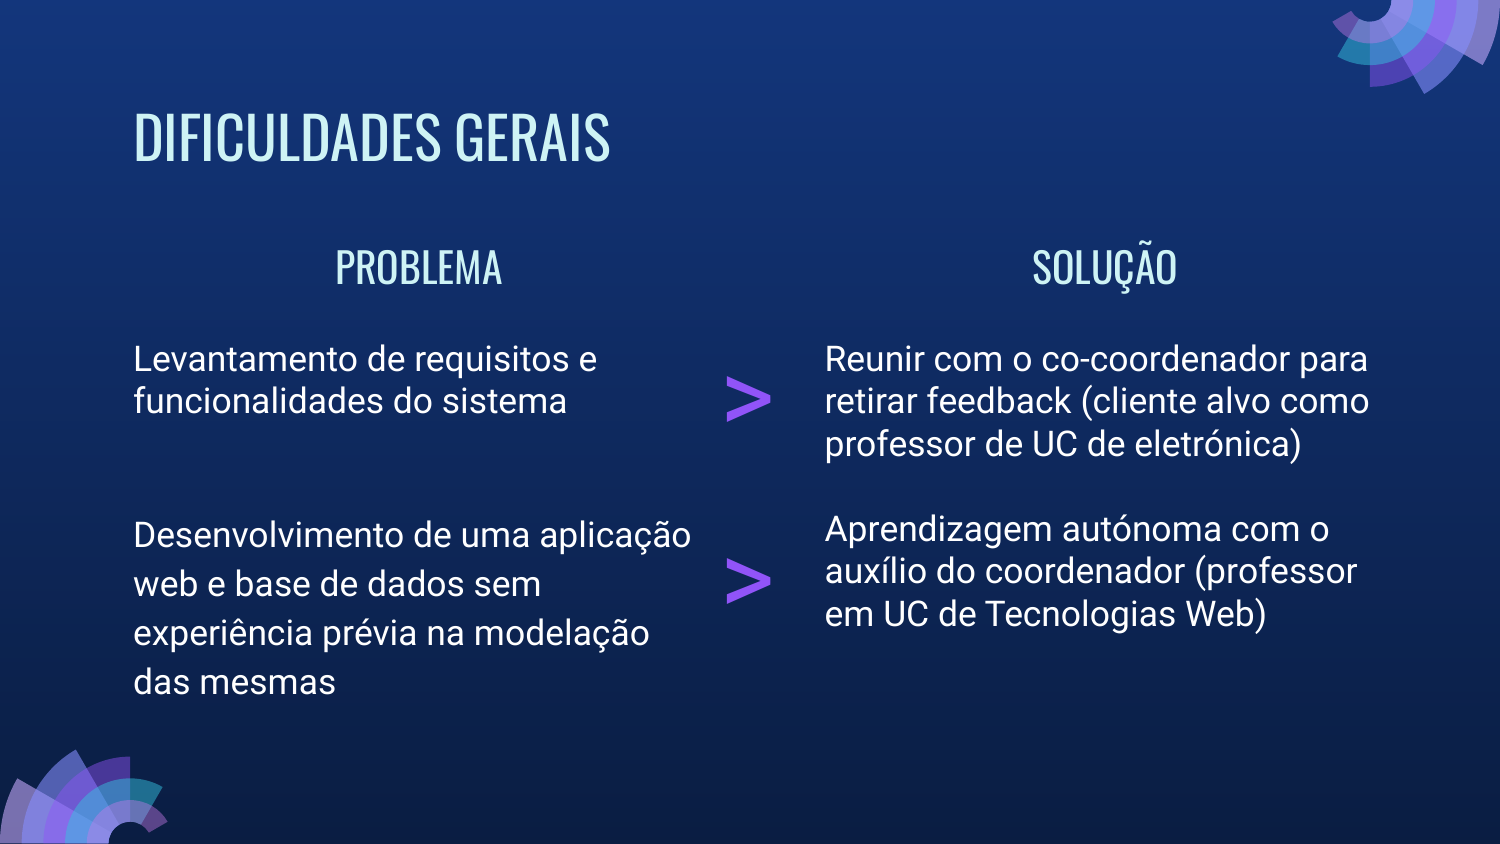

# DIFICULDADES GERAIS

PROBLEMA

Levantamento de requisitos e funcionalidades do sistema

Desenvolvimento de uma aplicação web e base de dados sem experiência prévia na modelação das mesmas

        SOLUÇÃO

Reunir com o co-coordenador para retirar feedback (cliente alvo como professor de UC de eletrónica)

Aprendizagem autónoma com o auxílio do coordenador (professor em UC de Tecnologias Web)
>
>